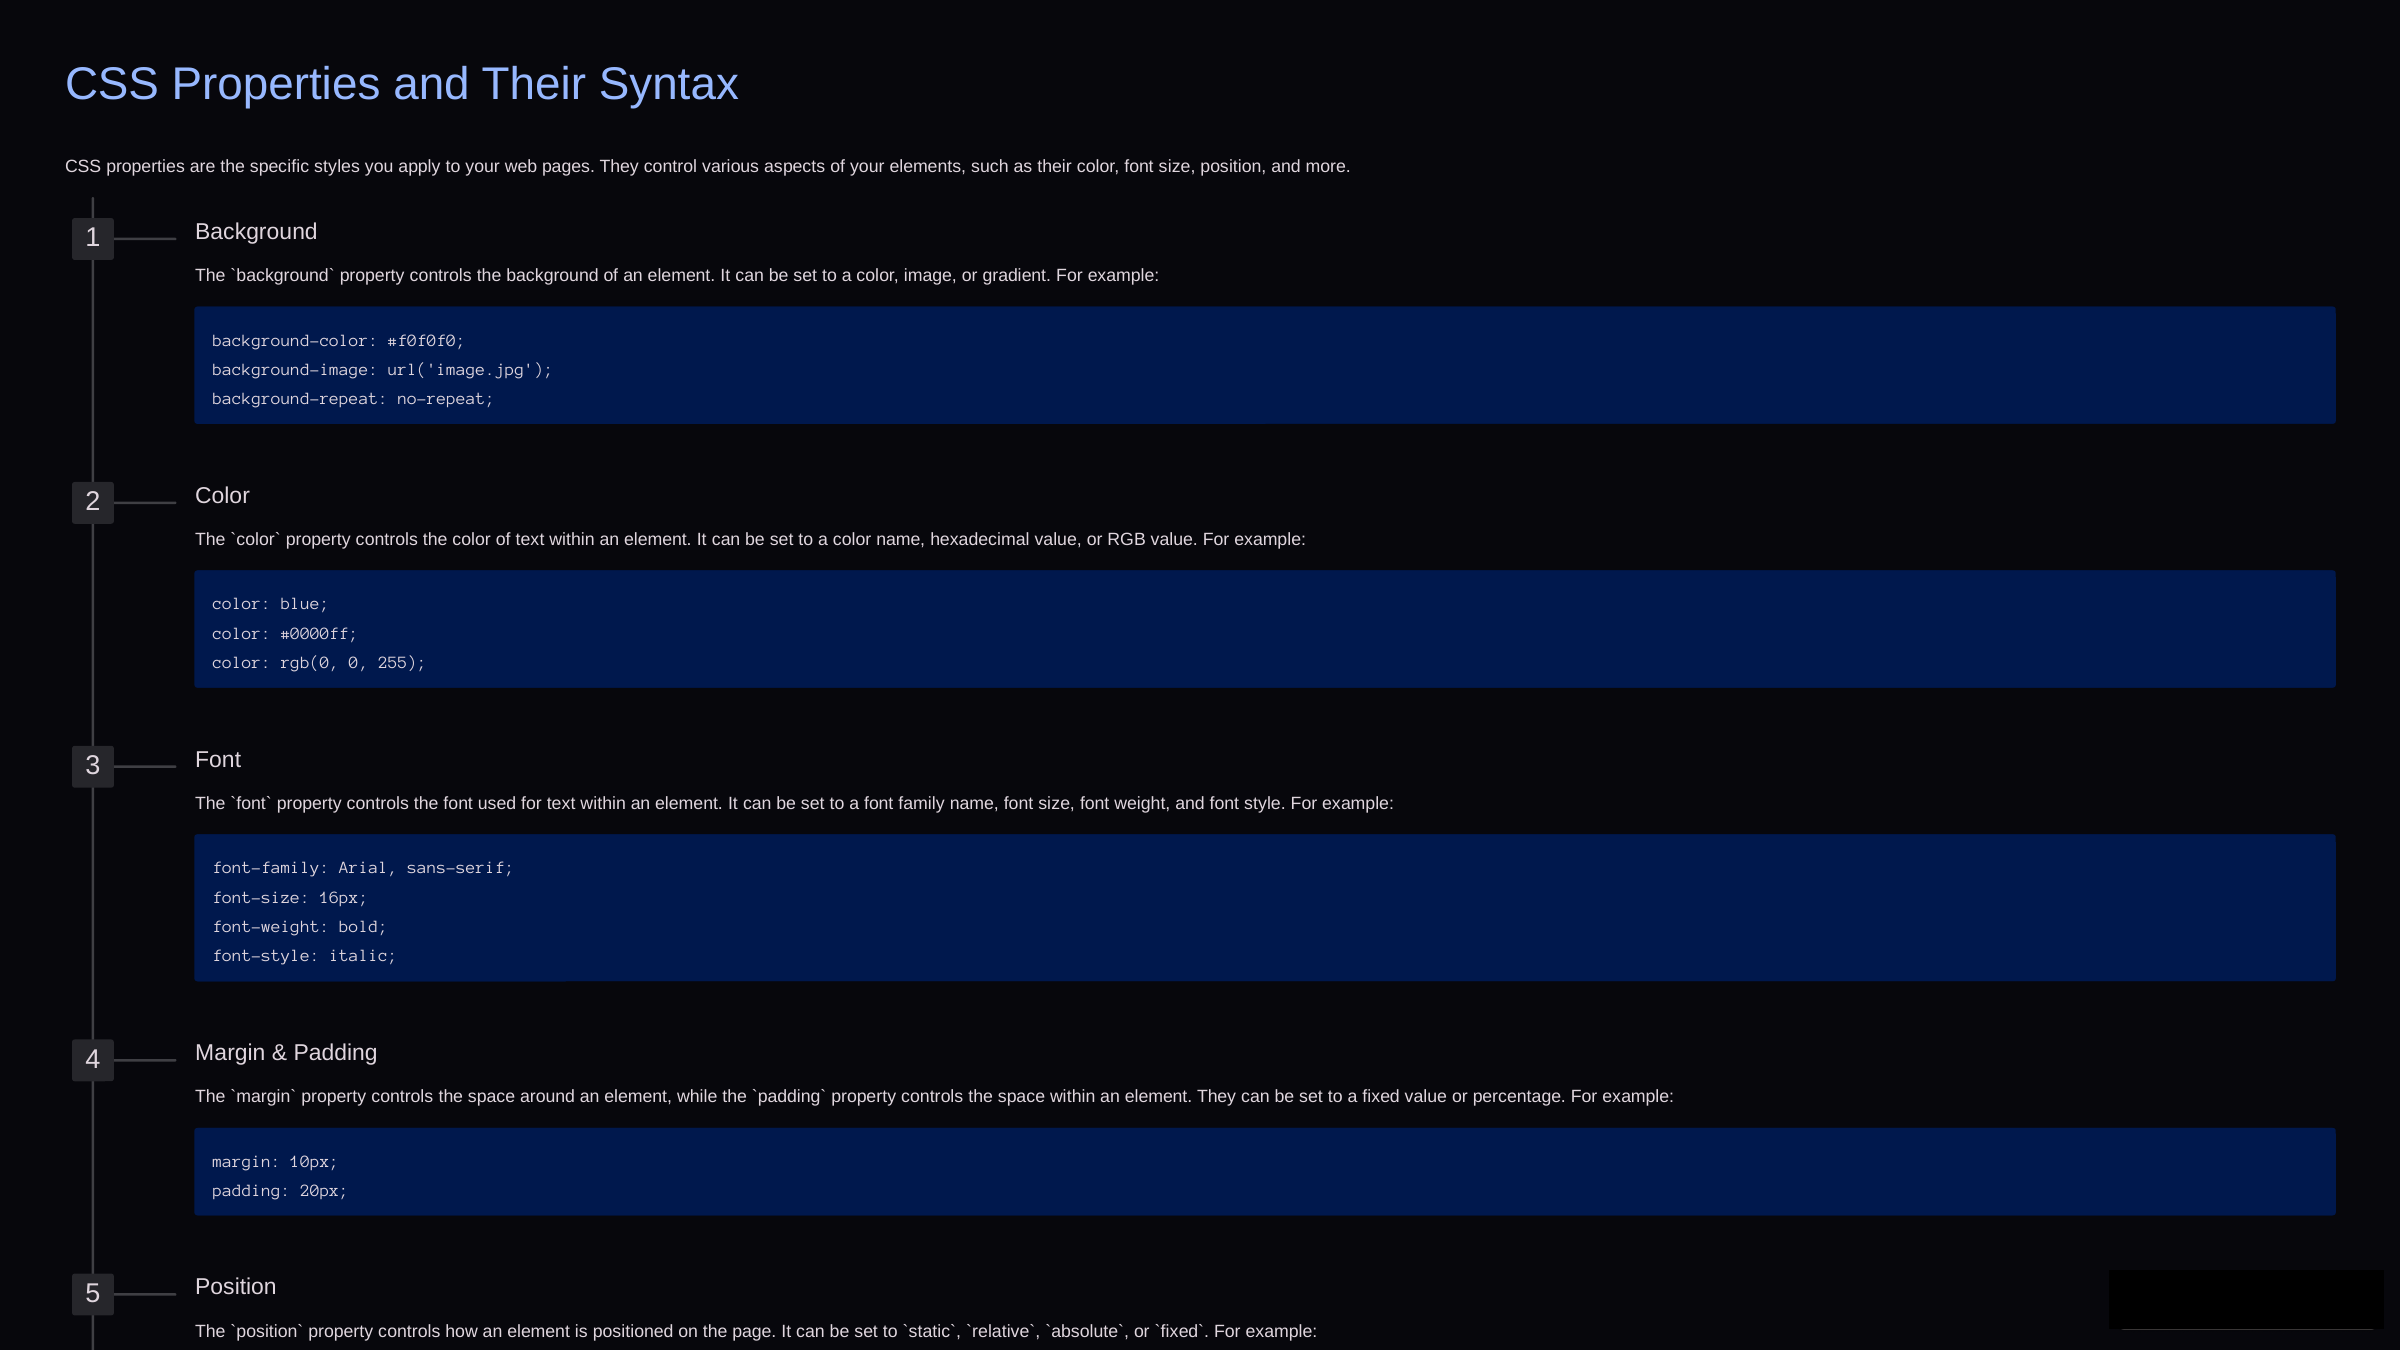

CSS Properties and Their Syntax
CSS properties are the specific styles you apply to your web pages. They control various aspects of your elements, such as their color, font size, position, and more.

Background

1

The `background` property controls the background of an element. It can be set to a color, image, or gradient. For example:

background-color: #f0f0f0;
background-image: url('image.jpg');
background-repeat: no-repeat;
Color

2

The `color` property controls the color of text within an element. It can be set to a color name, hexadecimal value, or RGB value. For example:

color: blue;
color: #0000ff;
color: rgb(0, 0, 255);
Font

3

The `font` property controls the font used for text within an element. It can be set to a font family name, font size, font weight, and font style. For example:

font-family: Arial, sans-serif;
font-size: 16px;
font-weight: bold;
font-style: italic;
Margin & Padding

4

The `margin` property controls the space around an element, while the `padding` property controls the space within an element. They can be set to a fixed value or percentage. For example:

margin: 10px;
padding: 20px;
Position

5

The `position` property controls how an element is positioned on the page. It can be set to `static`, `relative`, `absolute`, or `fixed`. For example:

position: relative;
position: absolute;
position: fixed;
Border

6

The `border` property controls the border of an element. It can be set to a color, width, and style. For example:

border: 1px solid black;
border-radius: 5px;